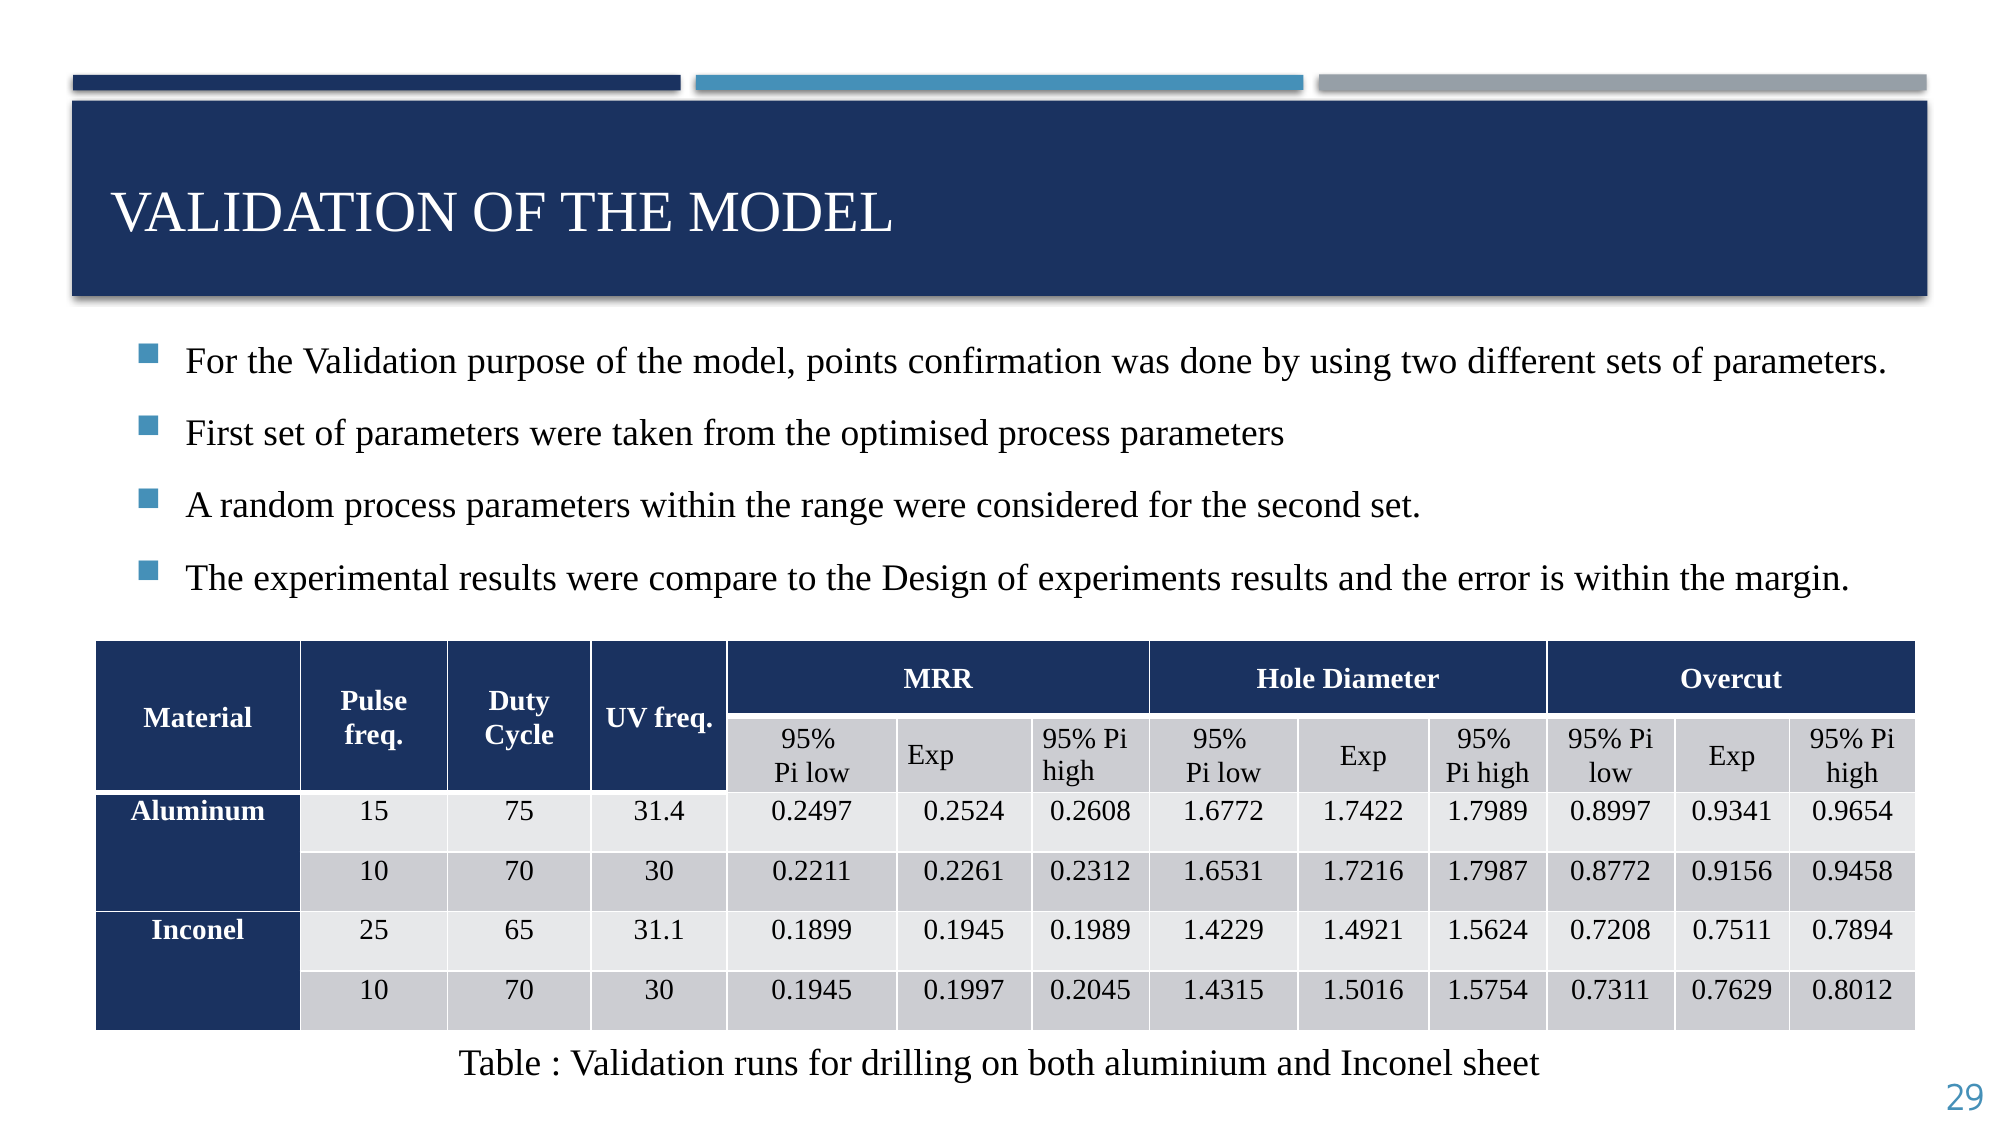

# Validation of the model
For the Validation purpose of the model, points confirmation was done by using two different sets of parameters.
First set of parameters were taken from the optimised process parameters
A random process parameters within the range were considered for the second set.
The experimental results were compare to the Design of experiments results and the error is within the margin.

| Material | Pulse freq. | Duty Cycle | UV freq. | MRR |  |  | Hole Diameter |  |  | Overcut |  |  |
| --- | --- | --- | --- | --- | --- | --- | --- | --- | --- | --- | --- | --- |
|  |  |  |  | 95% Pi low | Exp | 95% Pi high | 95% Pi low | Exp | 95% Pi high | 95% Pi low | Exp | 95% Pi high |
| Aluminum | 15 | 75 | 31.4 | 0.2497 | 0.2524 | 0.2608 | 1.6772 | 1.7422 | 1.7989 | 0.8997 | 0.9341 | 0.9654 |
|  | 10 | 70 | 30 | 0.2211 | 0.2261 | 0.2312 | 1.6531 | 1.7216 | 1.7987 | 0.8772 | 0.9156 | 0.9458 |
| Inconel | 25 | 65 | 31.1 | 0.1899 | 0.1945 | 0.1989 | 1.4229 | 1.4921 | 1.5624 | 0.7208 | 0.7511 | 0.7894 |
|  | 10 | 70 | 30 | 0.1945 | 0.1997 | 0.2045 | 1.4315 | 1.5016 | 1.5754 | 0.7311 | 0.7629 | 0.8012 |
Table : Validation runs for drilling on both aluminium and Inconel sheet
29